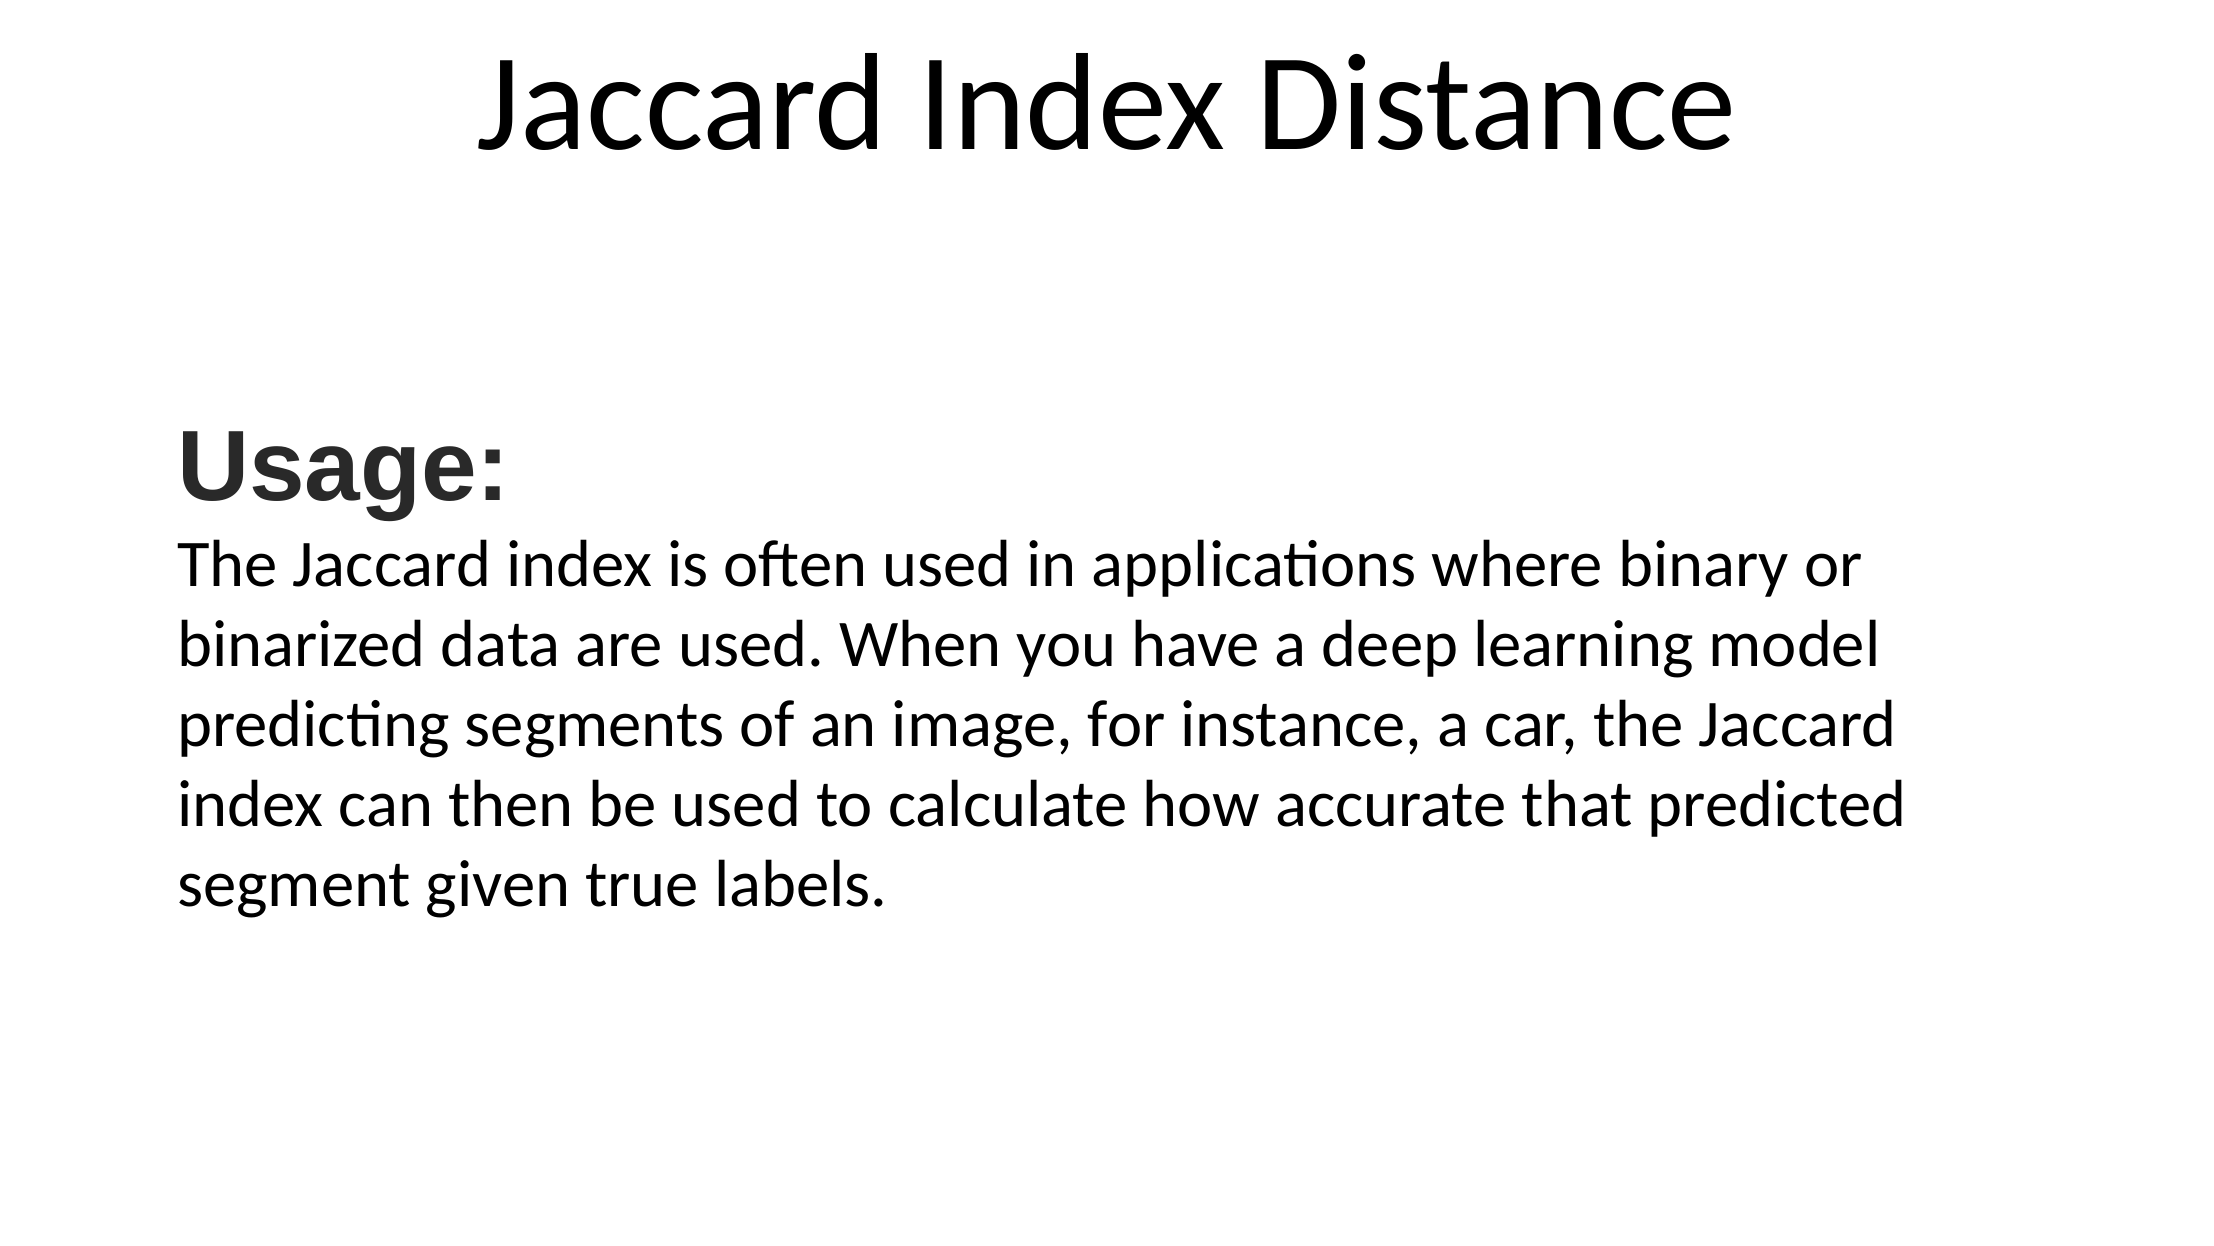

# Jaccard Index Distance
Usage:
The Jaccard index is often used in applications where binary or binarized data are used. When you have a deep learning model predicting segments of an image, for instance, a car, the Jaccard index can then be used to calculate how accurate that predicted segment given true labels.